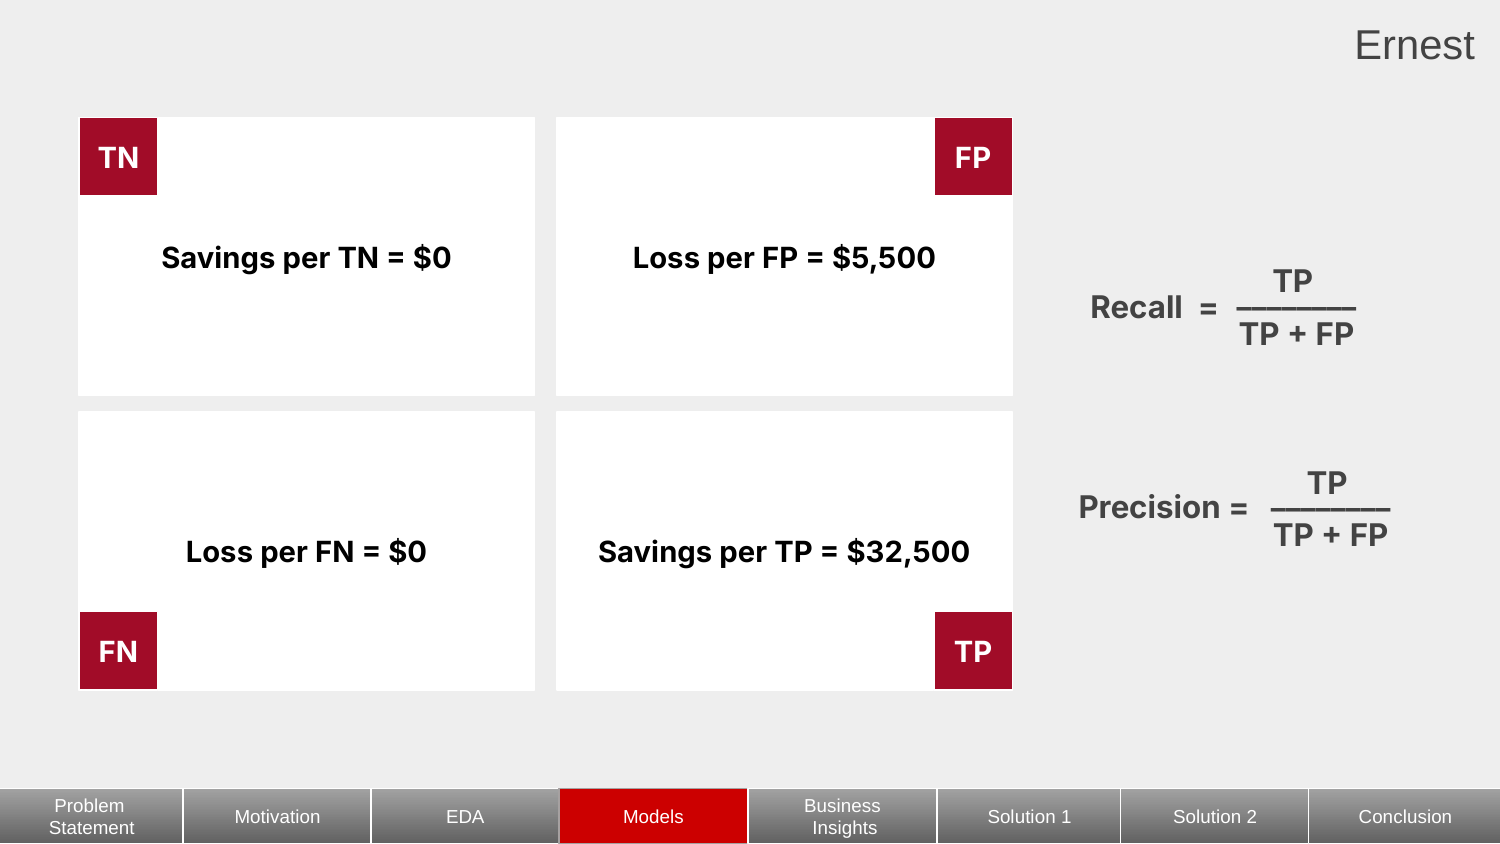

Ernest
Savings per TN = $0
TN
Loss per FP = $5,500
FP
TP
________
TP + FP
Recall  =
Loss per FN = $0
Savings per TP = $32,500
TP
________
TP + FP
Precision =
FN
TP
Problem
Statement
Motivation
EDA
Models
Business
 Insights
Solution 1
Solution 2
Conclusion